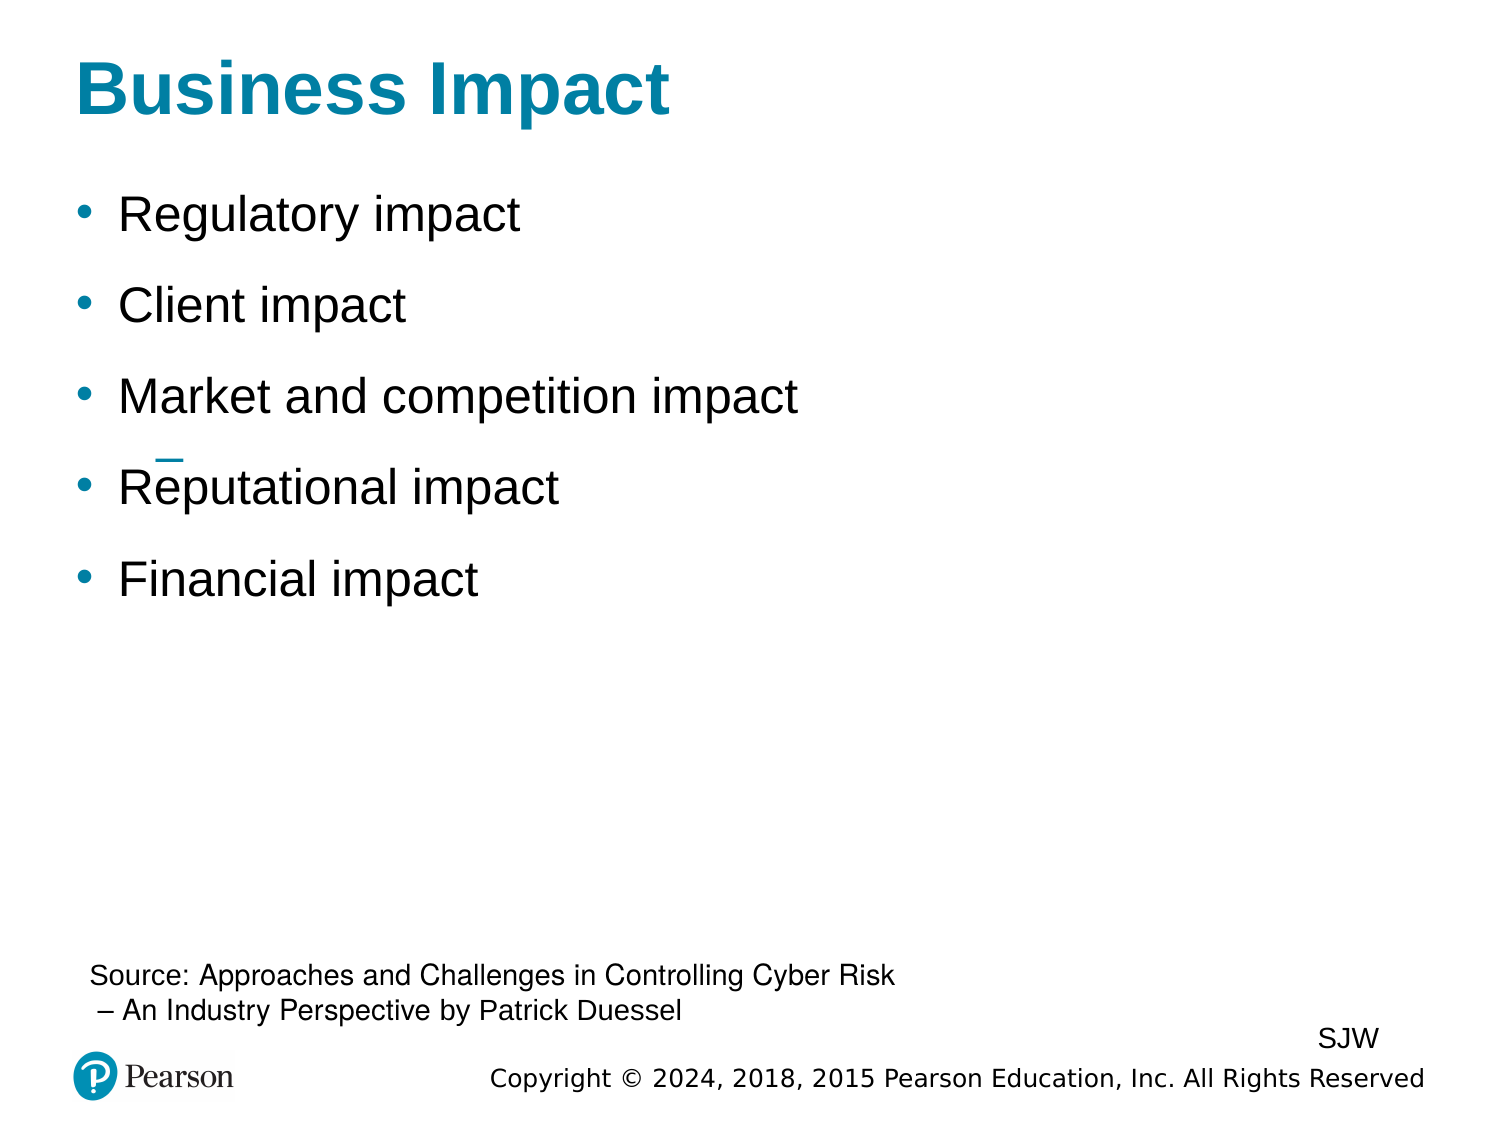

# Business Impact
Regulatory impact
Client impact
Market and competition impact
Reputational impact
Financial impact

Source: Approaches and Challenges in Controlling Cyber Risk
 – An Industry Perspective by Patrick Duessel
SJW